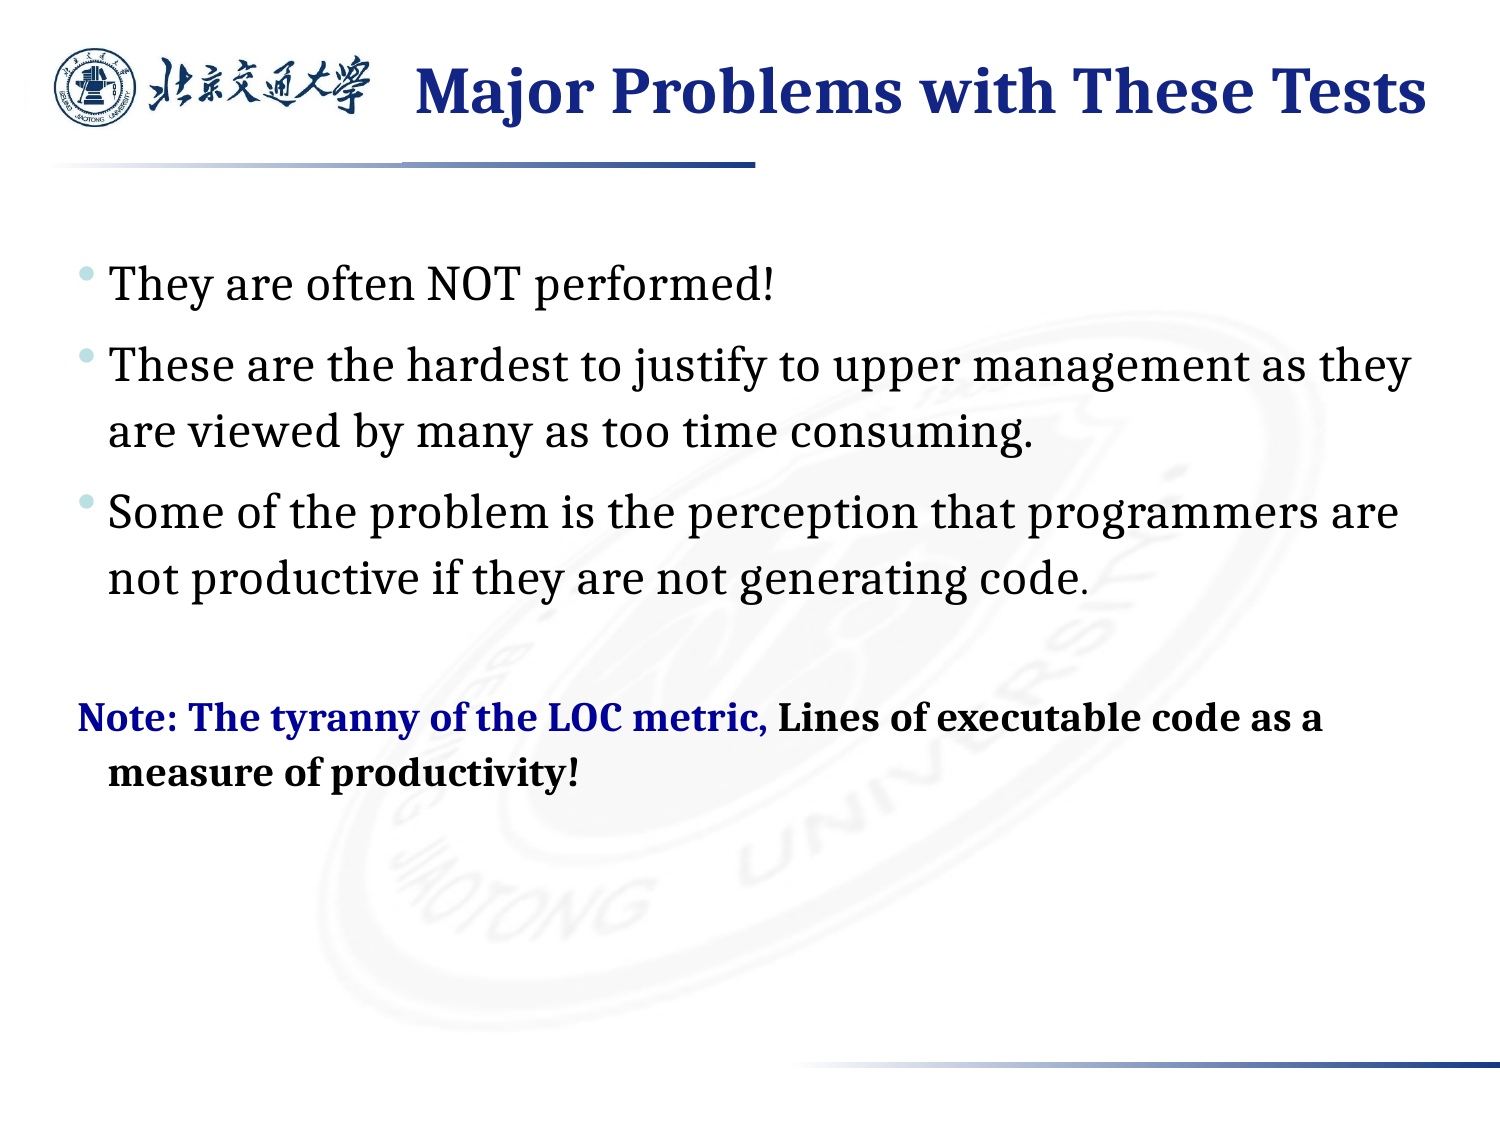

# Major Problems with These Tests
They are often NOT performed!
These are the hardest to justify to upper management as they are viewed by many as too time consuming.
Some of the problem is the perception that programmers are not productive if they are not generating code.

Note: The tyranny of the LOC metric, Lines of executable code as a measure of productivity!